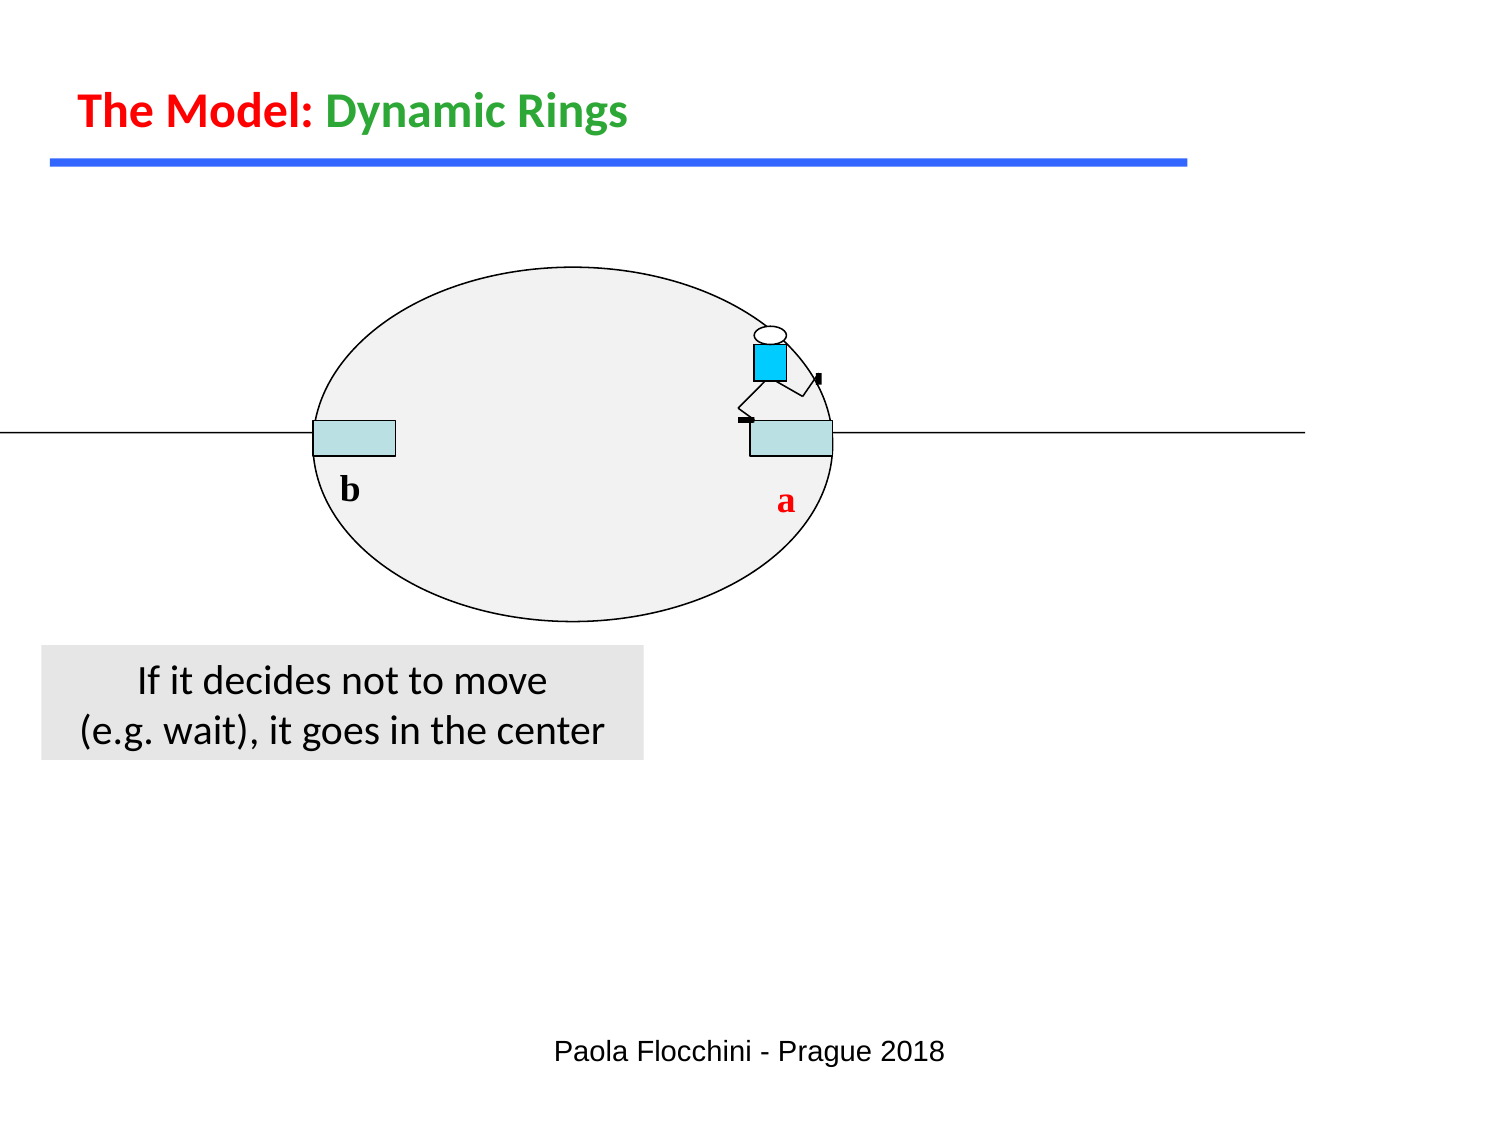

The Model: Dynamic Rings

b
b
a
a
If it decides not to move
(e.g. wait), it goes in the center
Paola Flocchini - Prague 2018